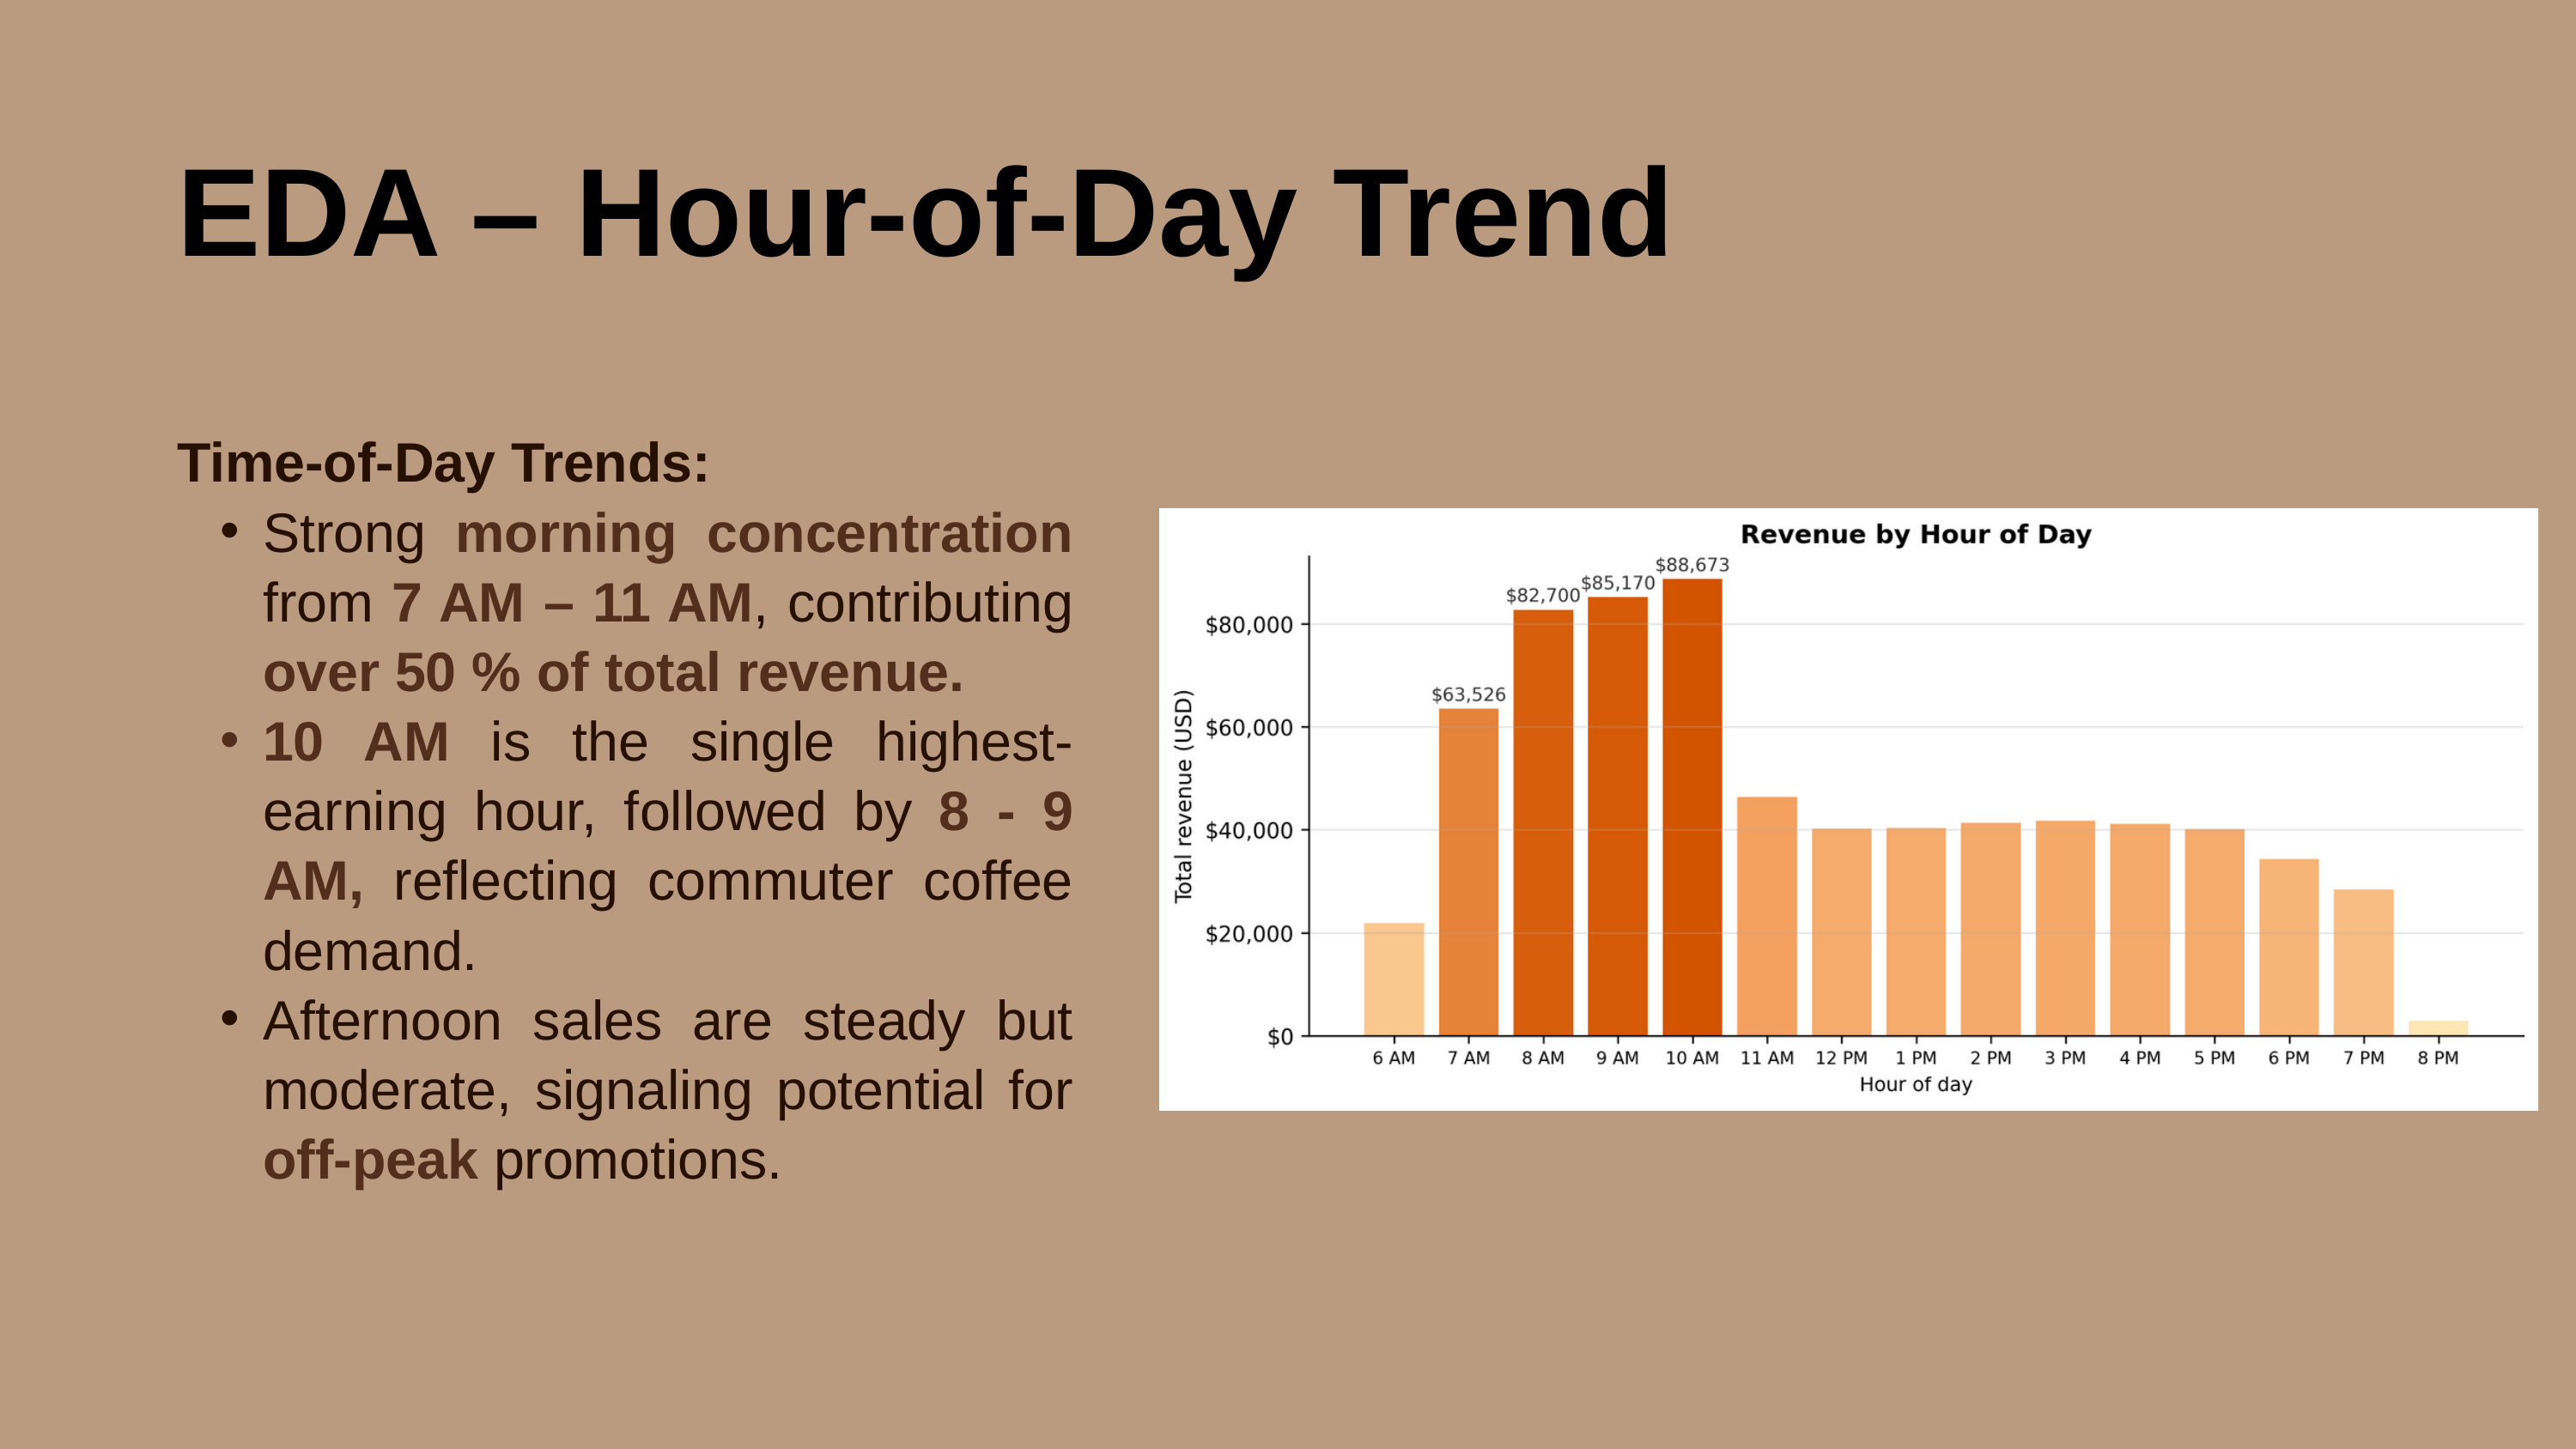

EDA – Hour-of-Day Trend
Time-of-Day Trends:
Strong morning concentration from 7 AM – 11 AM, contributing over 50 % of total revenue.
10 AM is the single highest-earning hour, followed by 8 - 9 AM, reflecting commuter coffee demand.
Afternoon sales are steady but moderate, signaling potential for off-peak promotions.